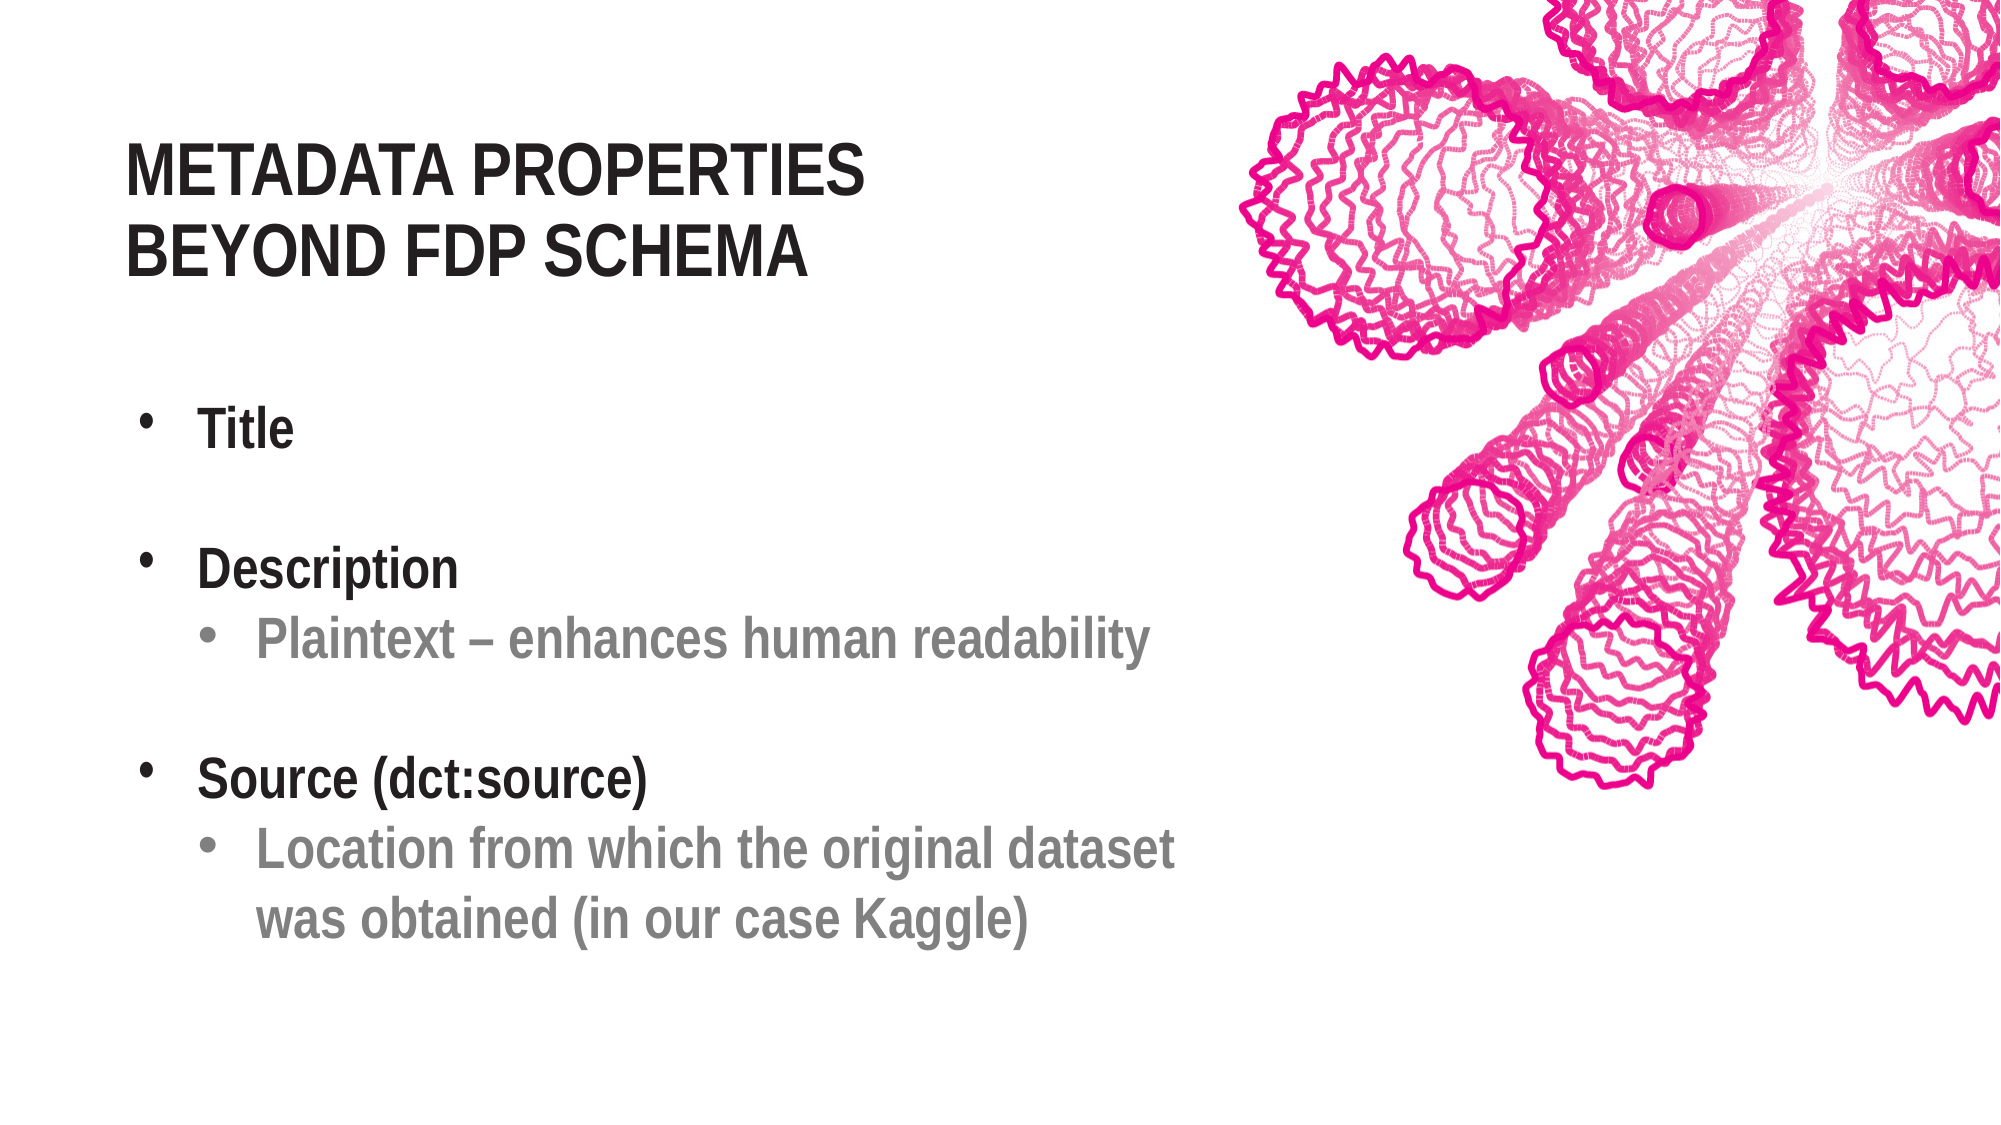

# Metadata properties beyond fdp schema
Title

Description
Plaintext – enhances human readability

Source (dct:source)
Location from which the original dataset was obtained (in our case Kaggle)

4